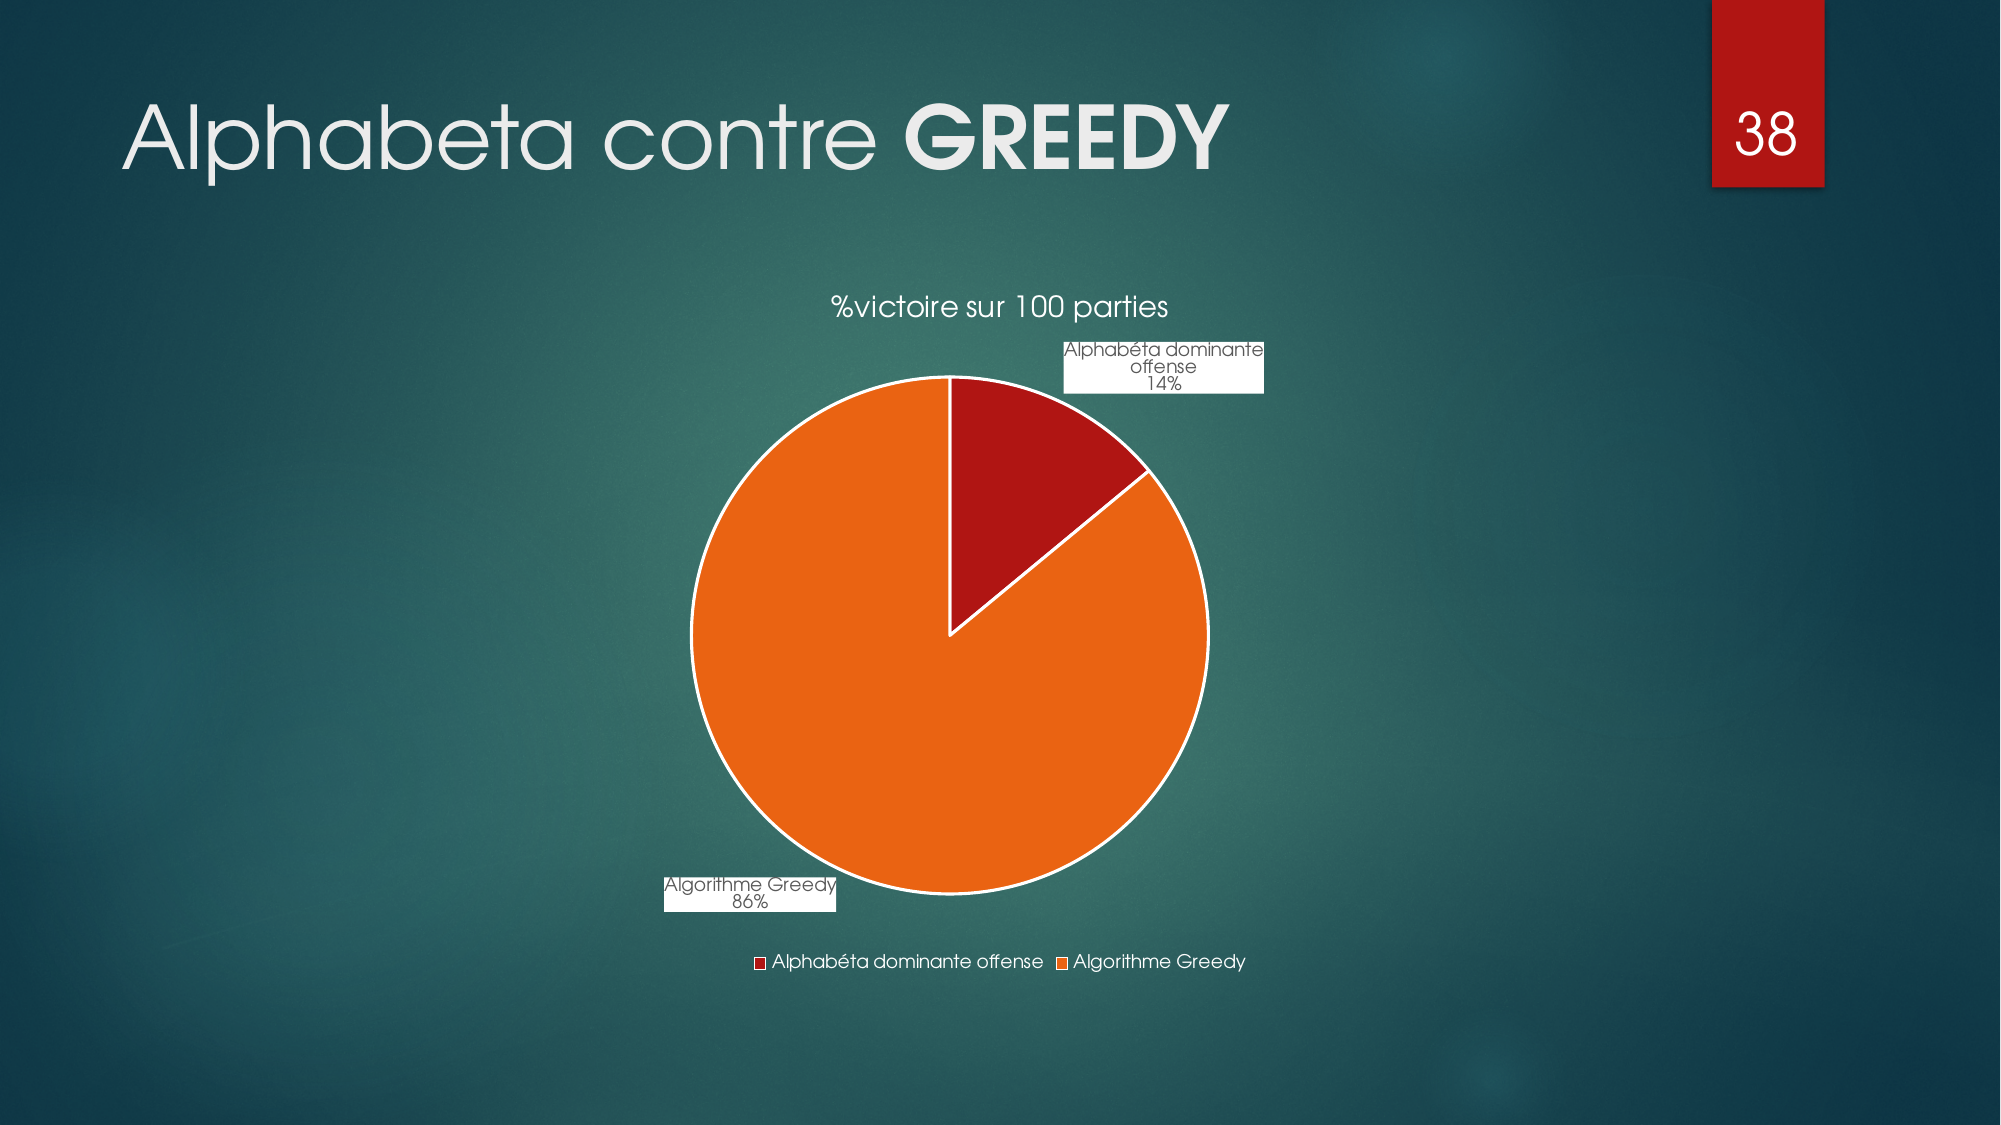

38
# Alphabeta contre GREEDY

### Chart: %victoire sur 100 parties

| Category | %victoire |
|---|---|
| Alphabéta dominante offense | 0.14 |
| Algorithme Greedy | 0.86 |